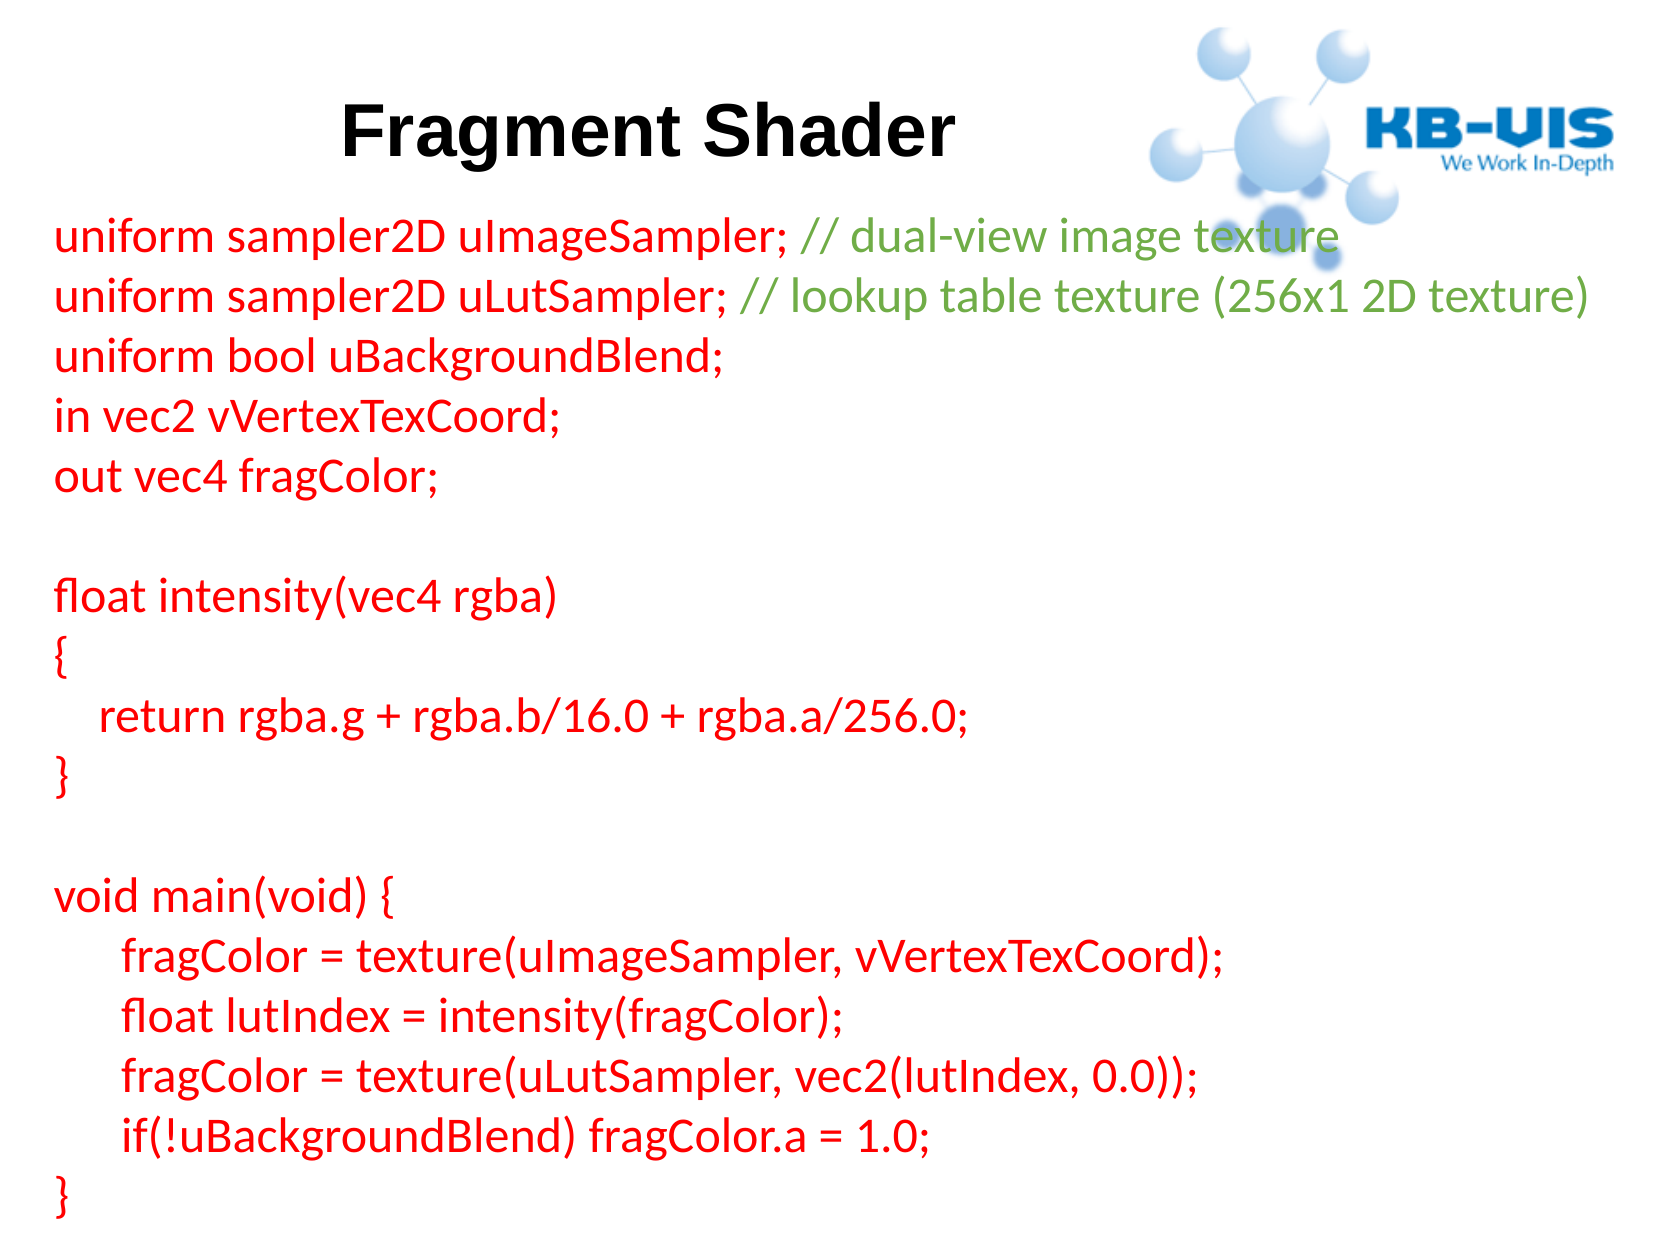

Fragment Shader
uniform sampler2D uImageSampler; // dual-view image texture
uniform sampler2D uLutSampler; // lookup table texture (256x1 2D texture)
uniform bool uBackgroundBlend;
in vec2 vVertexTexCoord;
out vec4 fragColor;

float intensity(vec4 rgba)
{
    return rgba.g + rgba.b/16.0 + rgba.a/256.0;
}

void main(void) {
      fragColor = texture(uImageSampler, vVertexTexCoord);
      float lutIndex = intensity(fragColor);
      fragColor = texture(uLutSampler, vec2(lutIndex, 0.0));
      if(!uBackgroundBlend) fragColor.a = 1.0;
}